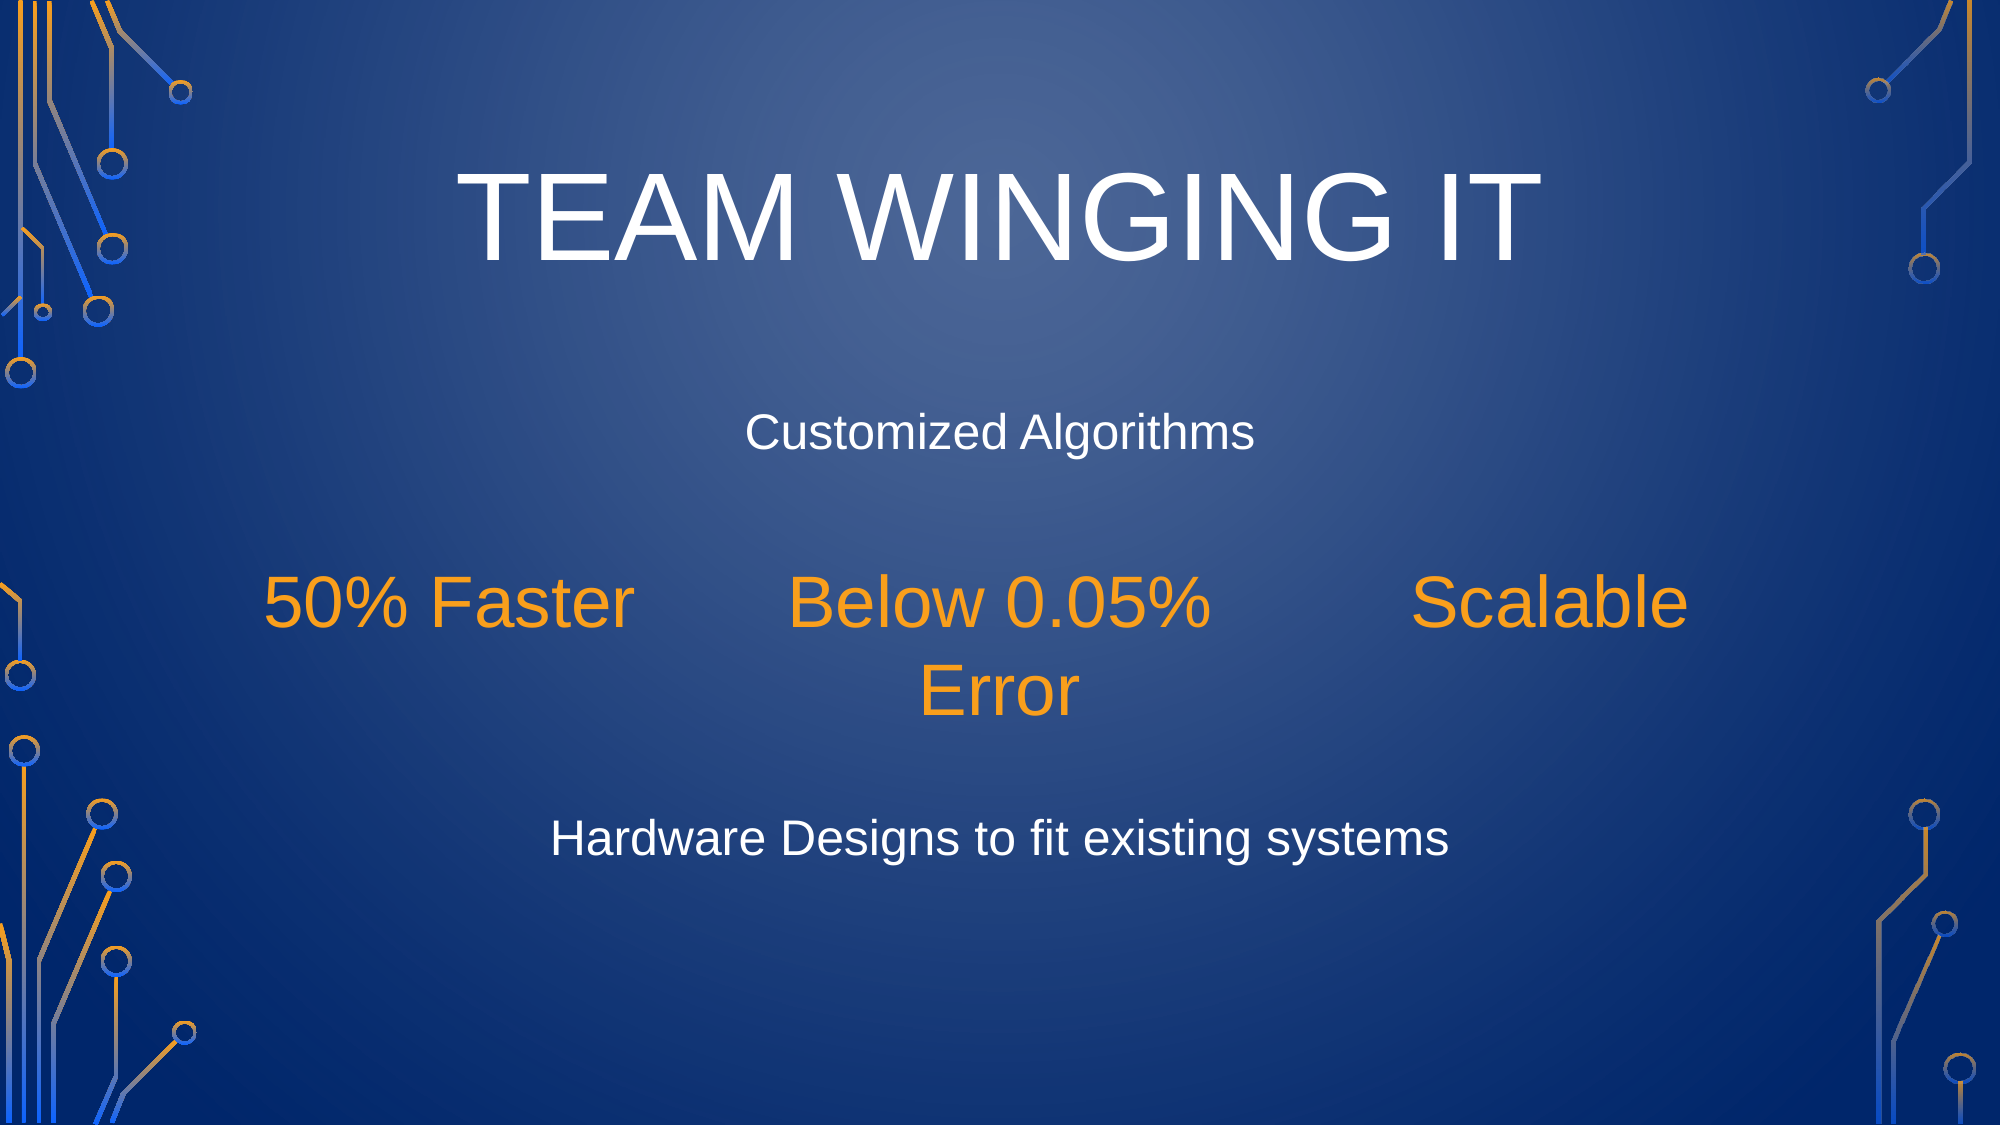

Team winging it
Customized Algorithms
50% Faster
Below 0.05% Error
Scalable
Hardware Designs to fit existing systems